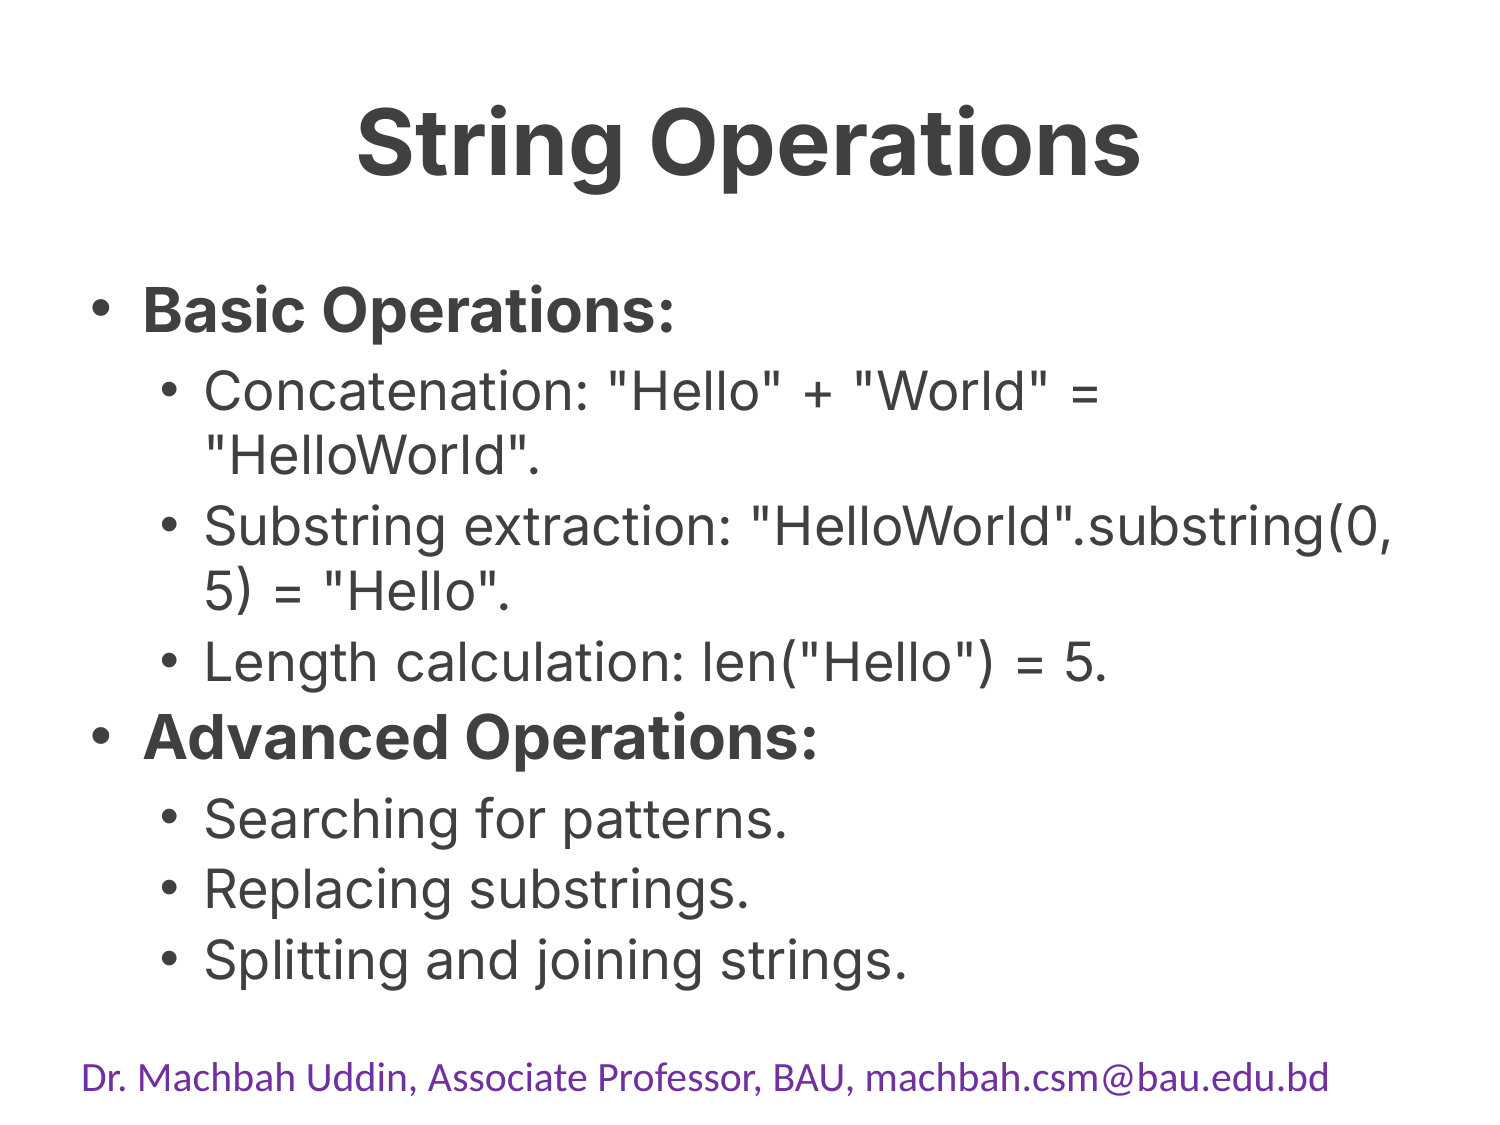

# String Operations
Basic Operations:
Concatenation: "Hello" + "World" = "HelloWorld".
Substring extraction: "HelloWorld".substring(0, 5) = "Hello".
Length calculation: len("Hello") = 5.
Advanced Operations:
Searching for patterns.
Replacing substrings.
Splitting and joining strings.